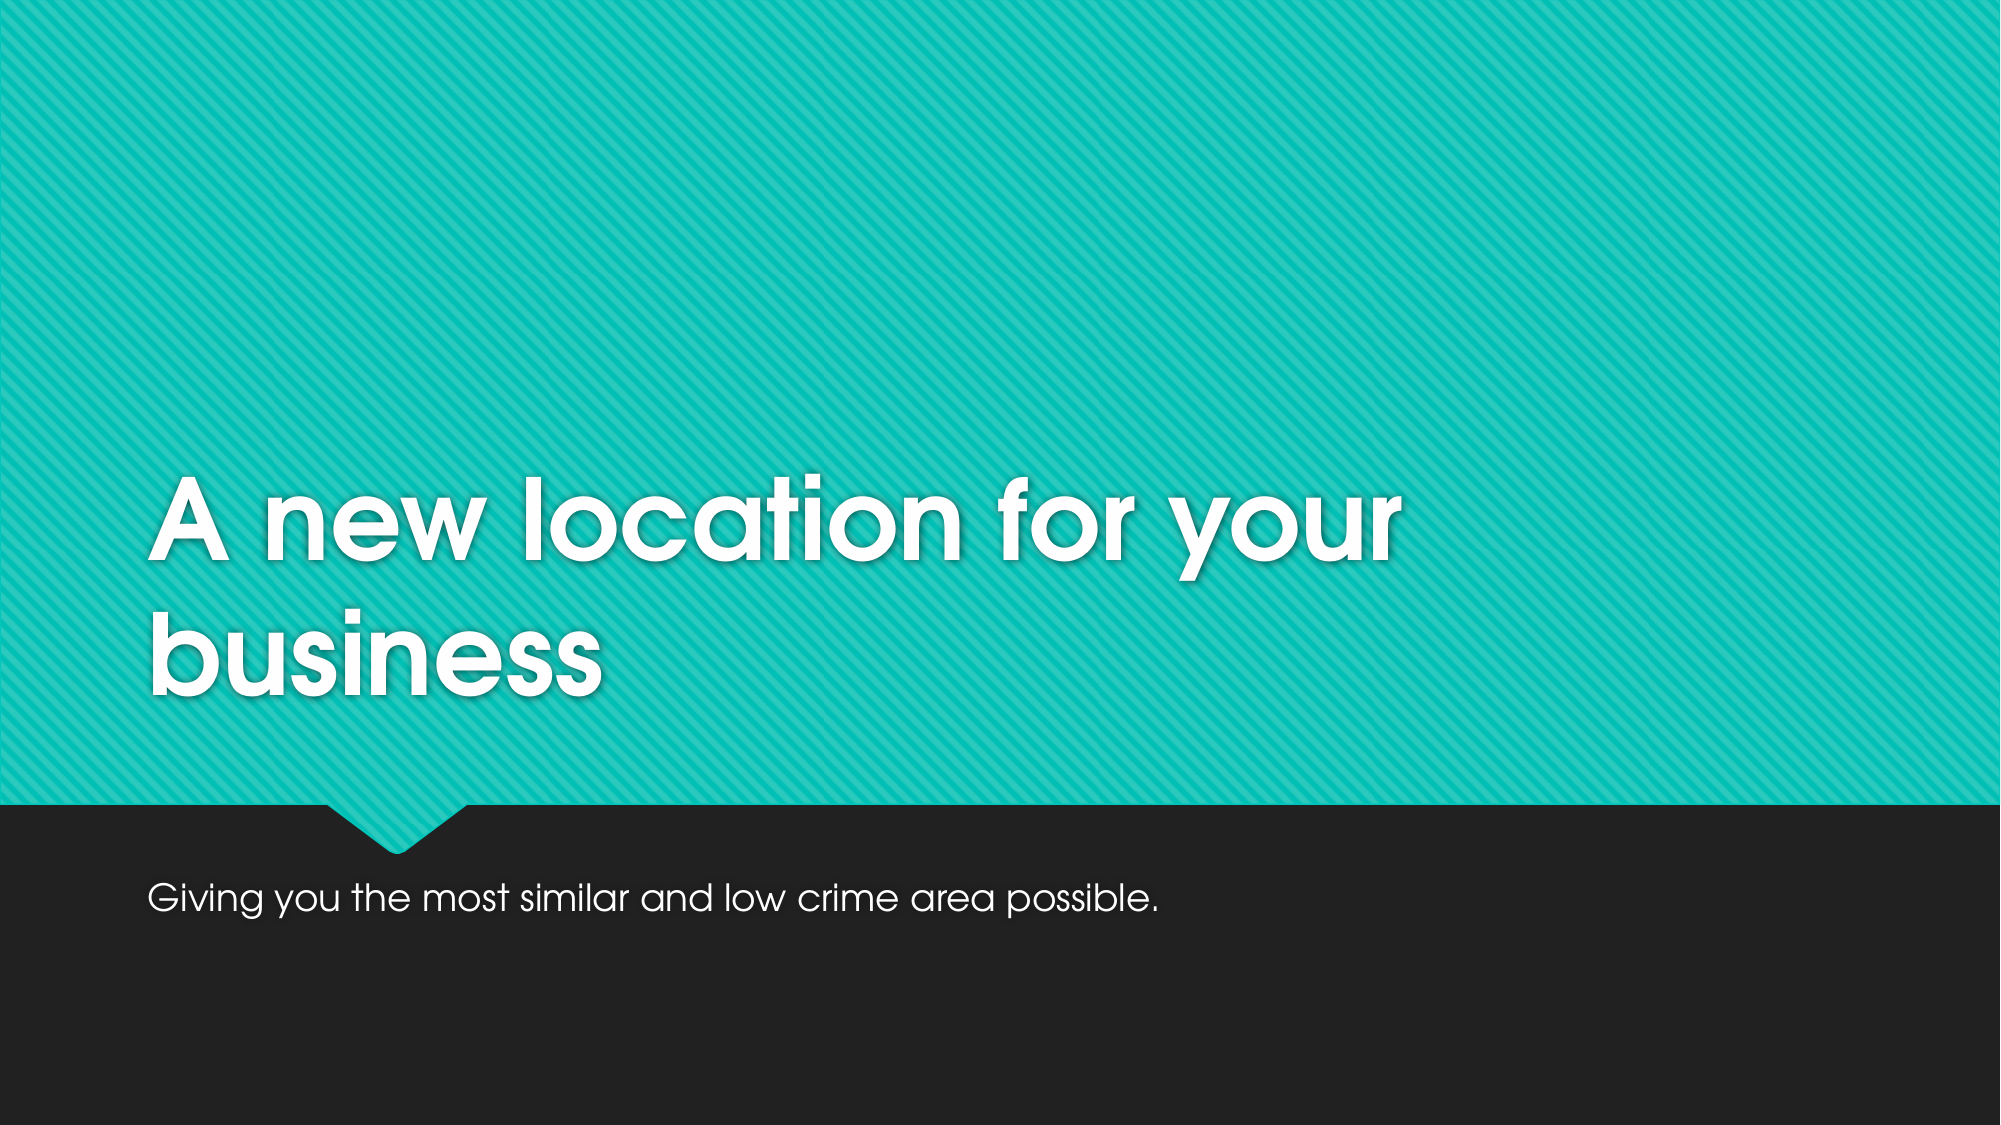

# A new location for your business
Giving you the most similar and low crime area possible.